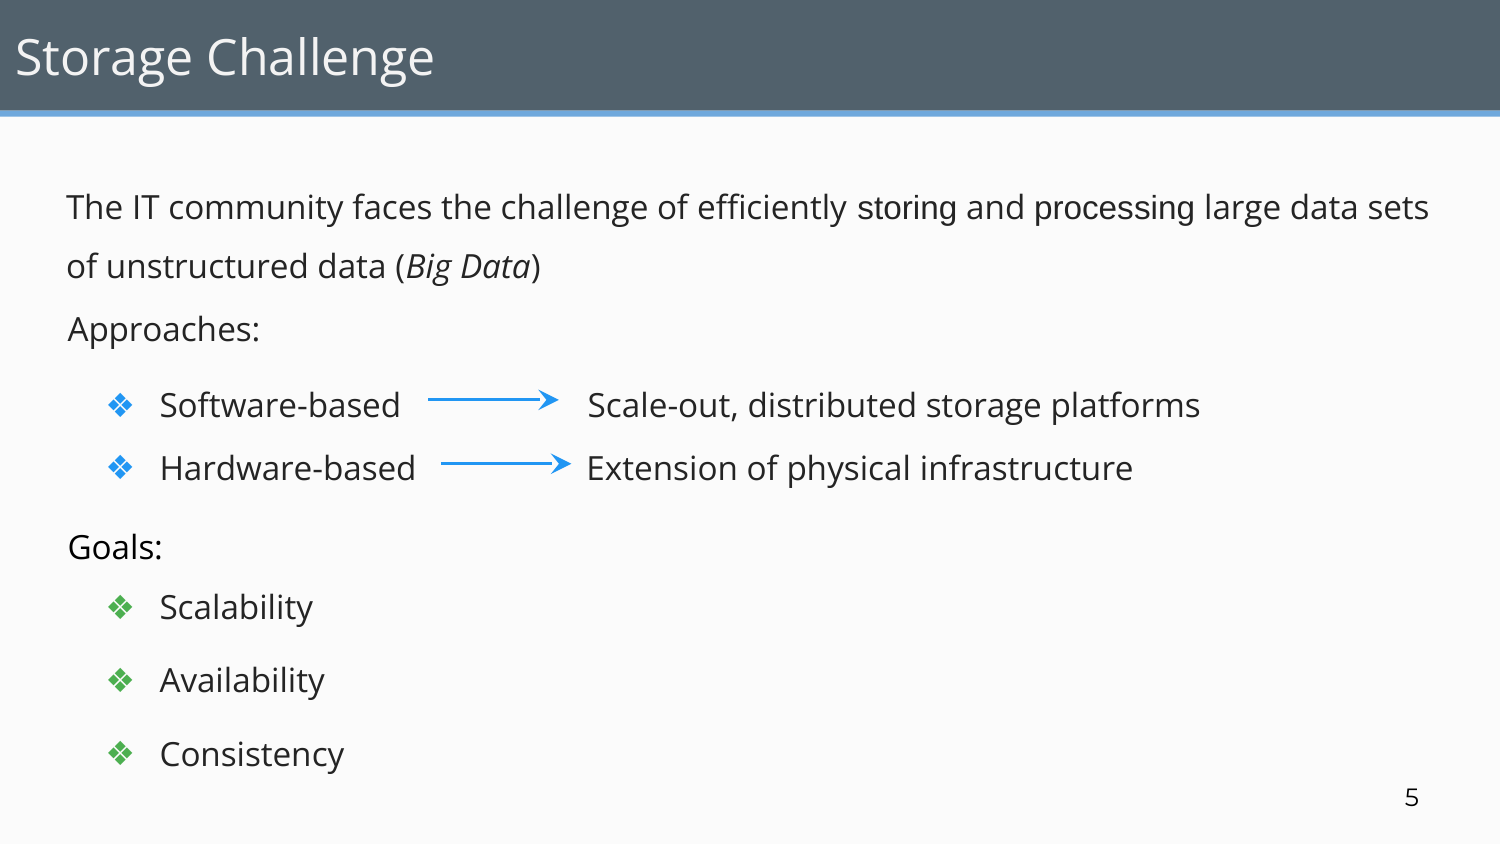

# Storage Challenge

The IT community faces the challenge of efficiently storing and processing large data sets of unstructured data (Big Data)

Approaches:
Software-based
Scale-out, distributed storage platforms
Hardware-based
Extension of physical infrastructure
Goals:

Scalability
Availability
Consistency
5